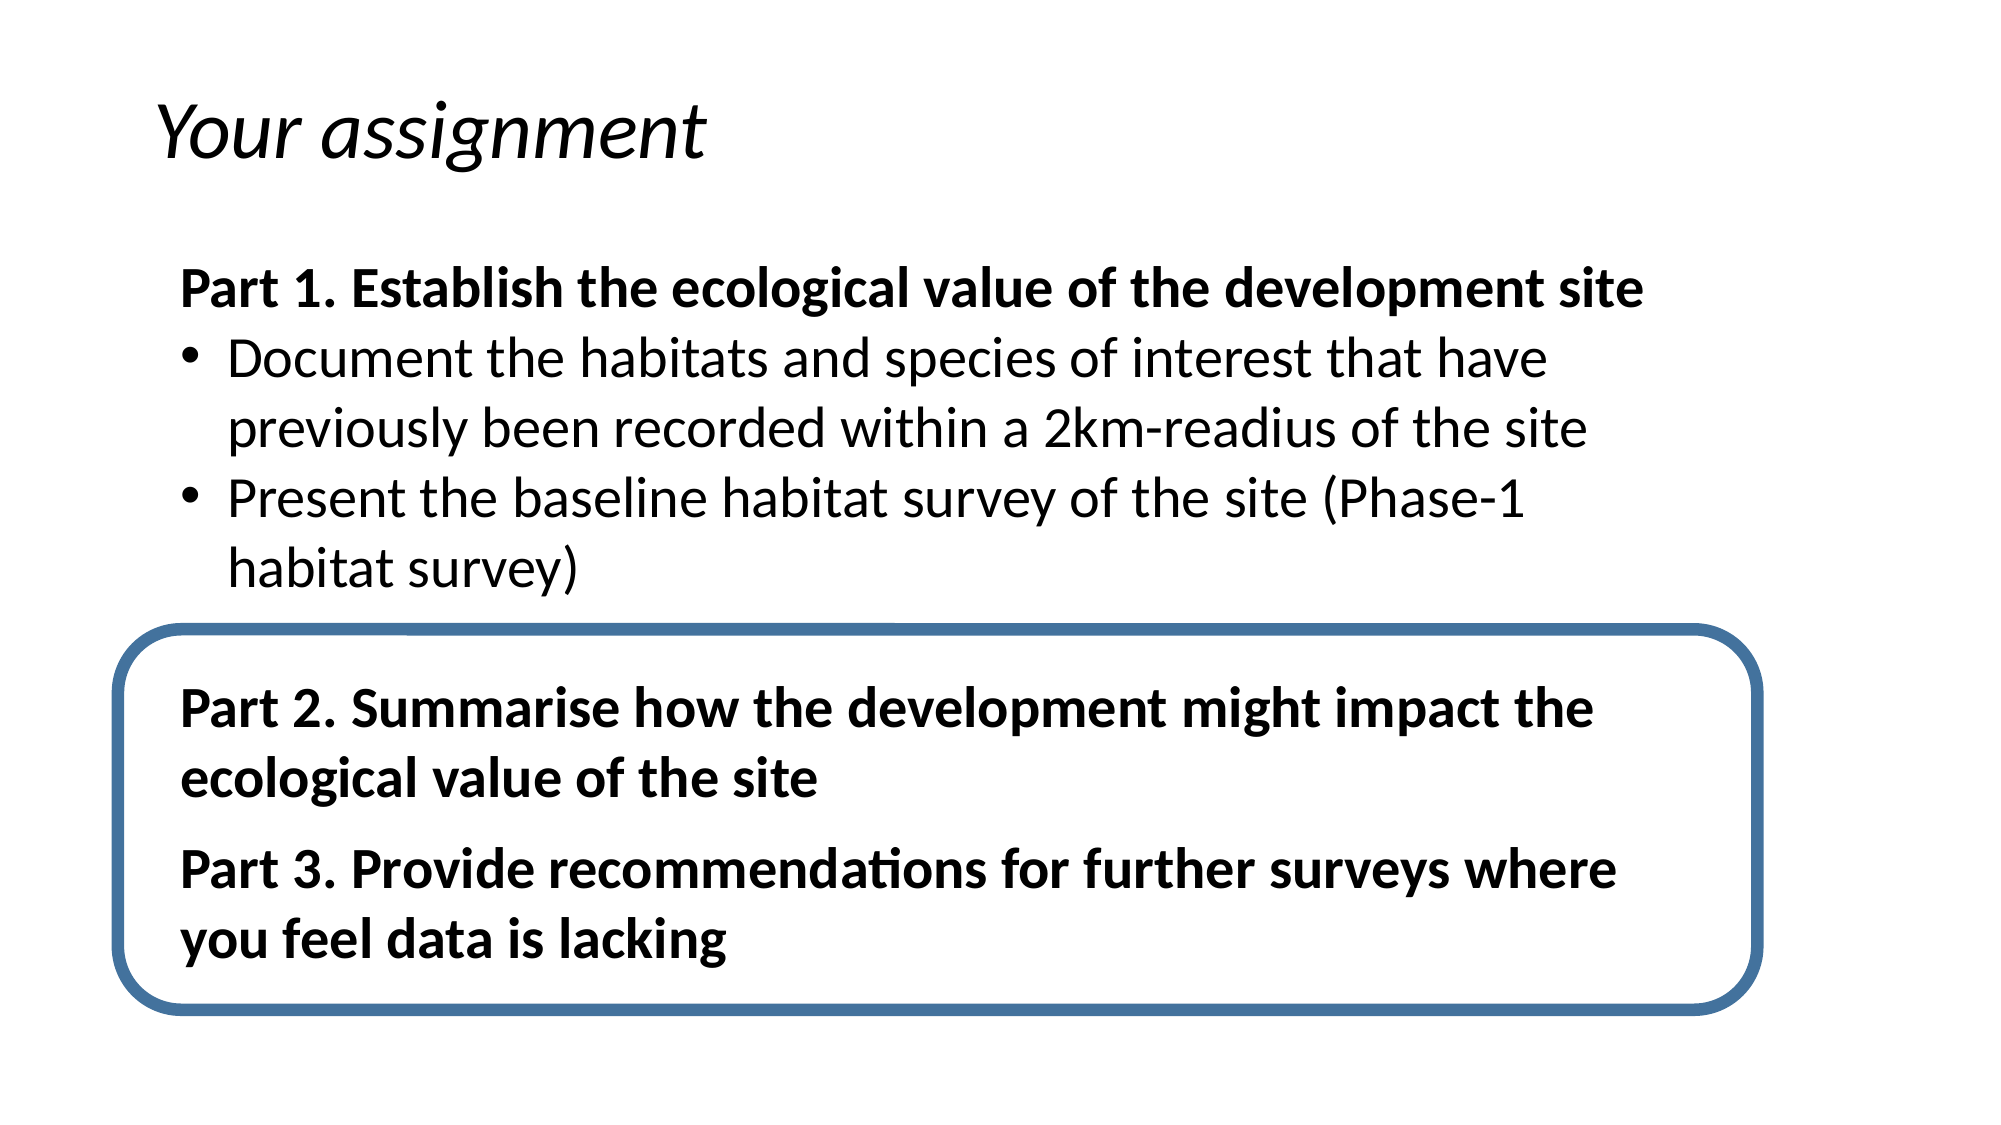

# Your assignment
Part 1. Establish the ecological value of the development site
Document the habitats and species of interest that have previously been recorded within a 2km-readius of the site
Present the baseline habitat survey of the site (Phase-1 habitat survey)

Part 2. Summarise how the development might impact the ecological value of the site
Part 3. Provide recommendations for further surveys where you feel data is lacking